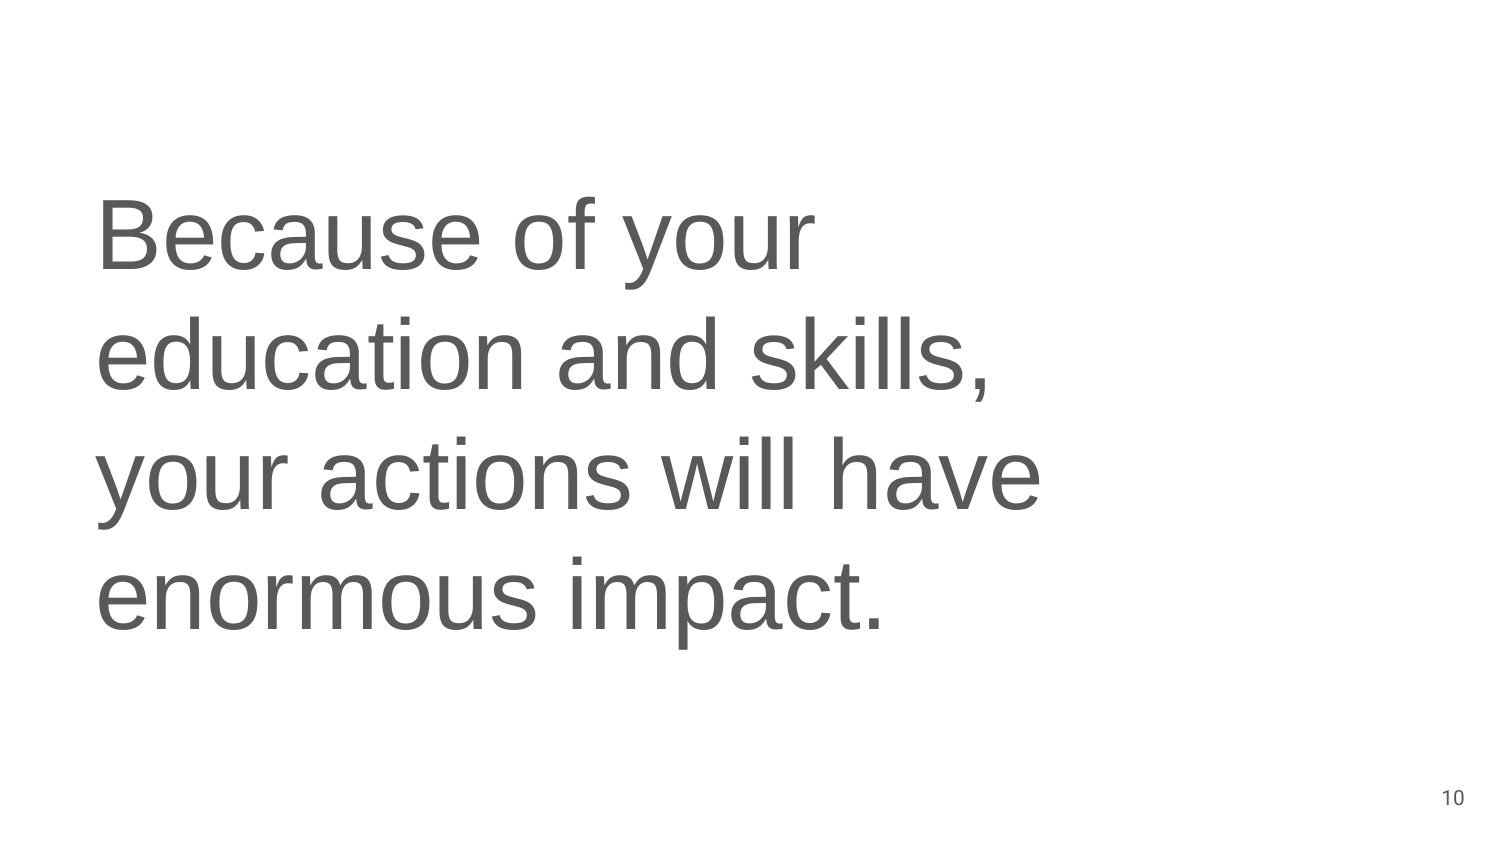

# Because of your education and skills, your actions will have enormous impact.
10